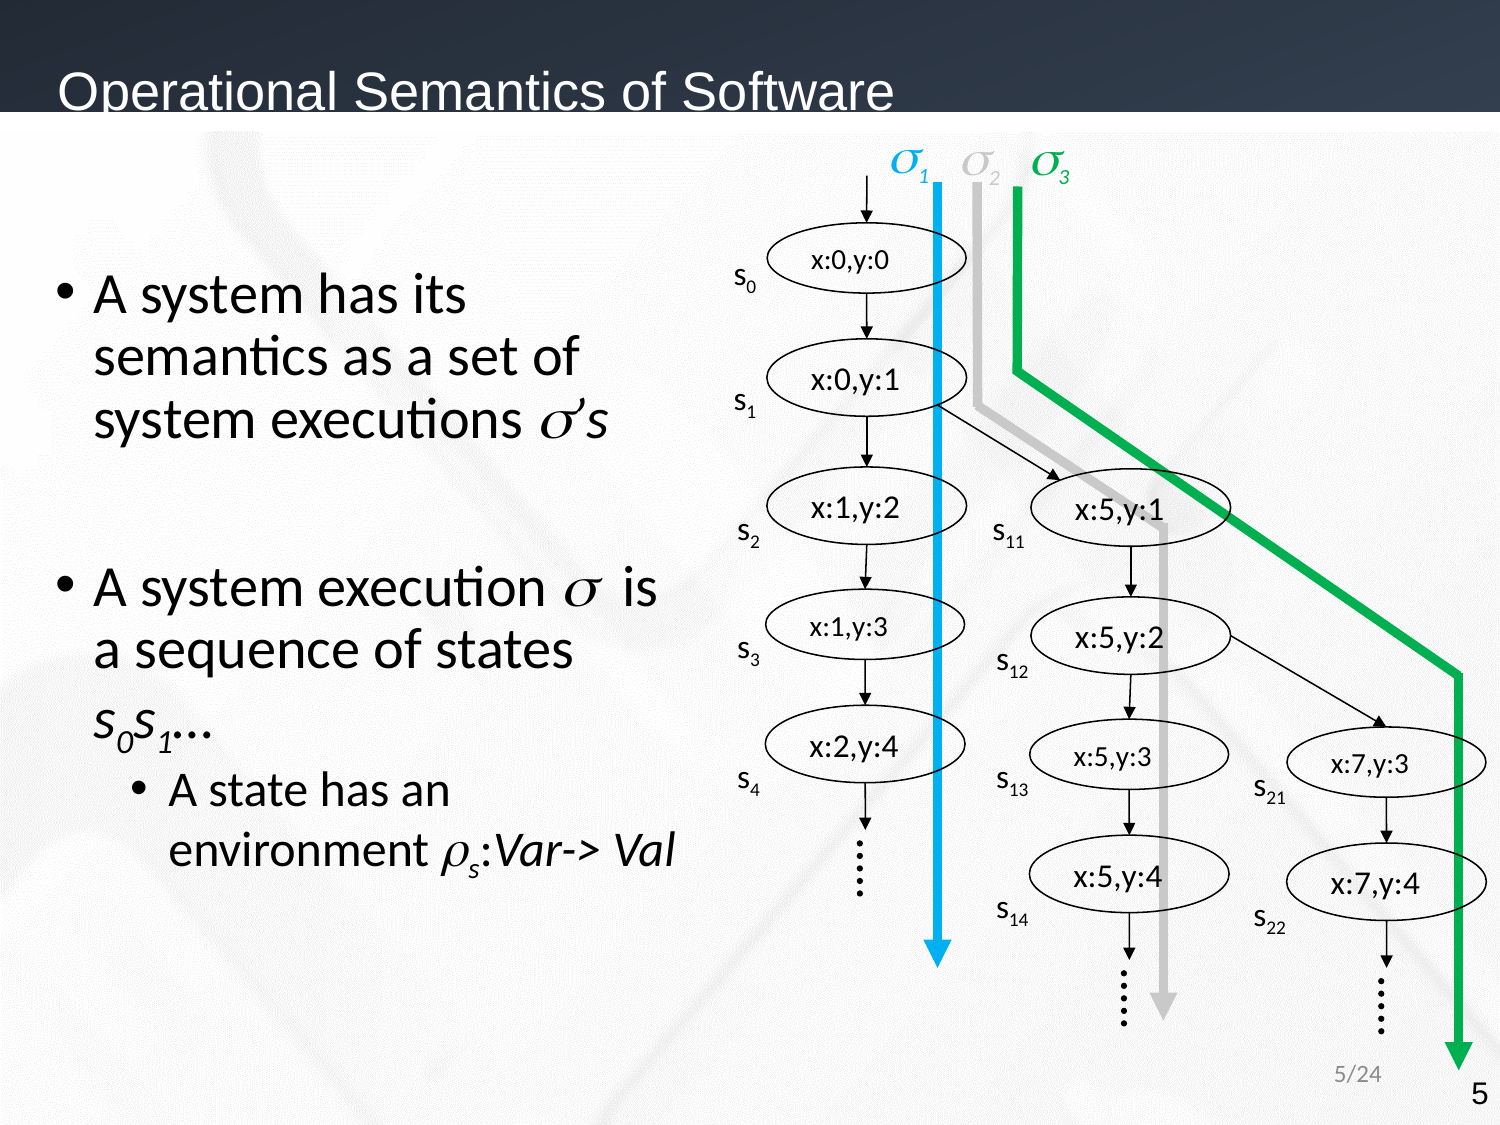

# Operational Semantics of Software
σ1
σ3
σ2
x:0,y:0
s0
A system has its semantics as a set of system executions σ’s

A system execution σ  is a sequence of states s0s1…
A state has an environment ρs:Var-> Val
x:0,y:1
s1
x:1,y:2
x:5,y:1
s2
s11
x:1,y:3
x:5,y:2
s3
s12
x:2,y:4
x:5,y:3
x:7,y:3
s4
s13
s21
x:5,y:4
x:7,y:4

s14
s22

5/24